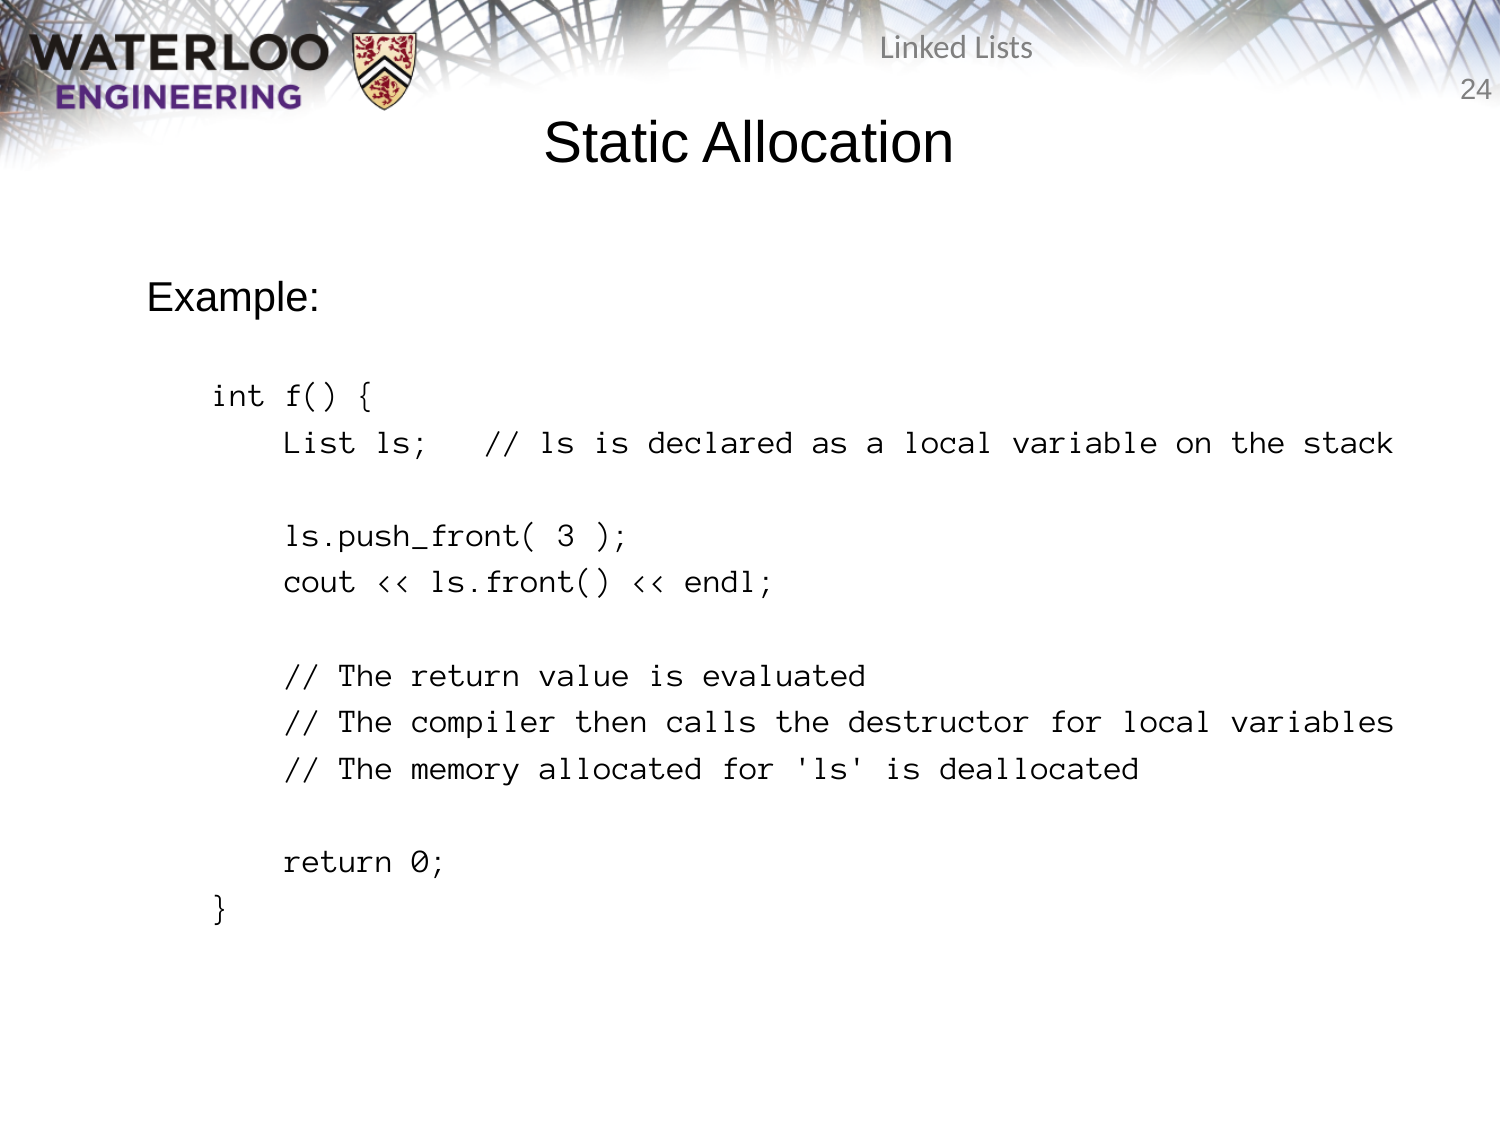

# Static Allocation
	Example:

	int f() {
	    List ls;   // ls is declared as a local variable on the stack

	    ls.push_front( 3 );
	    cout << ls.front() << endl;

	    // The return value is evaluated
	    // The compiler then calls the destructor for local variables
	    // The memory allocated for 'ls' is deallocated

	    return 0;
	}